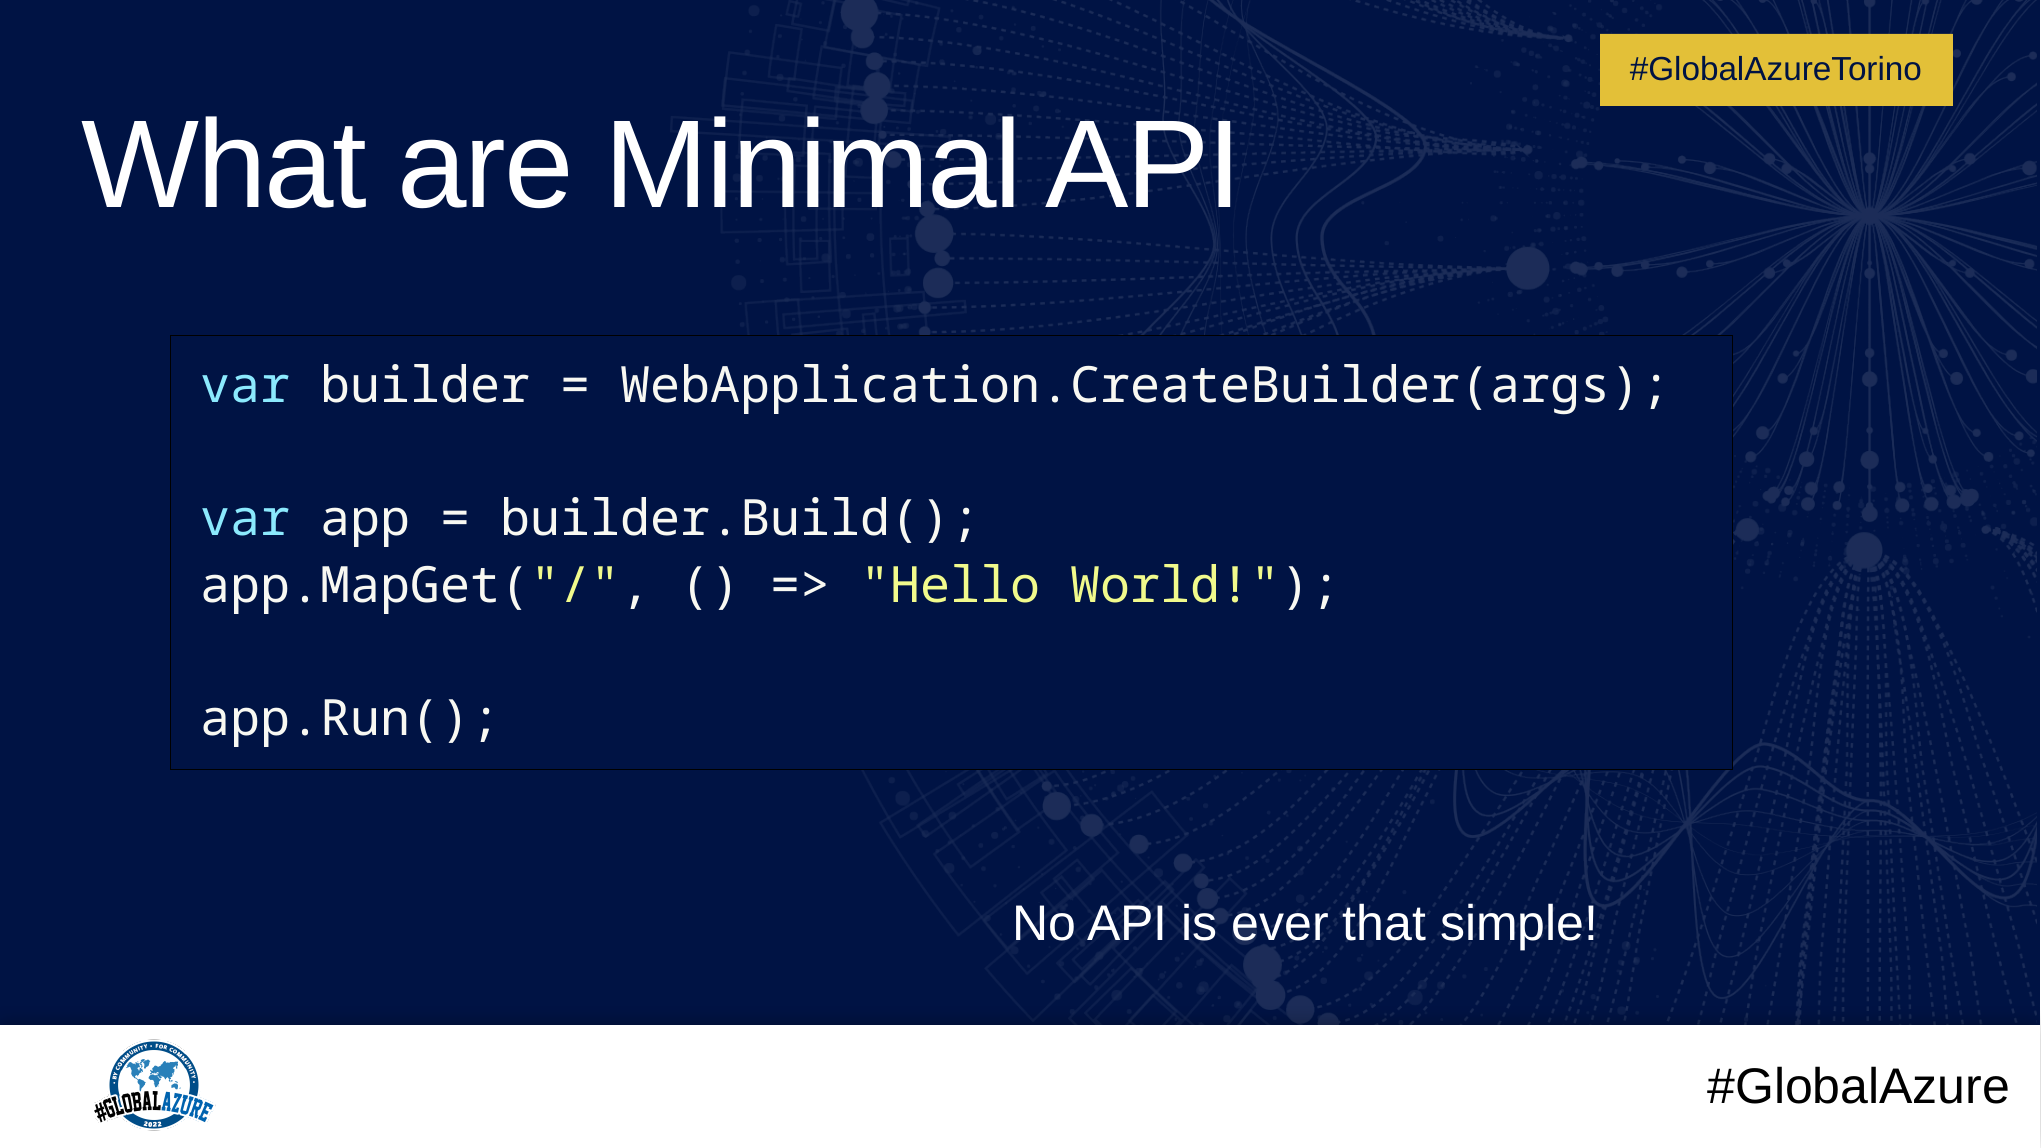

# What are Minimal API
var builder = WebApplication.CreateBuilder(args);

var app = builder.Build();
app.MapGet("/", () => "Hello World!");

app.Run();
No API is ever that simple!